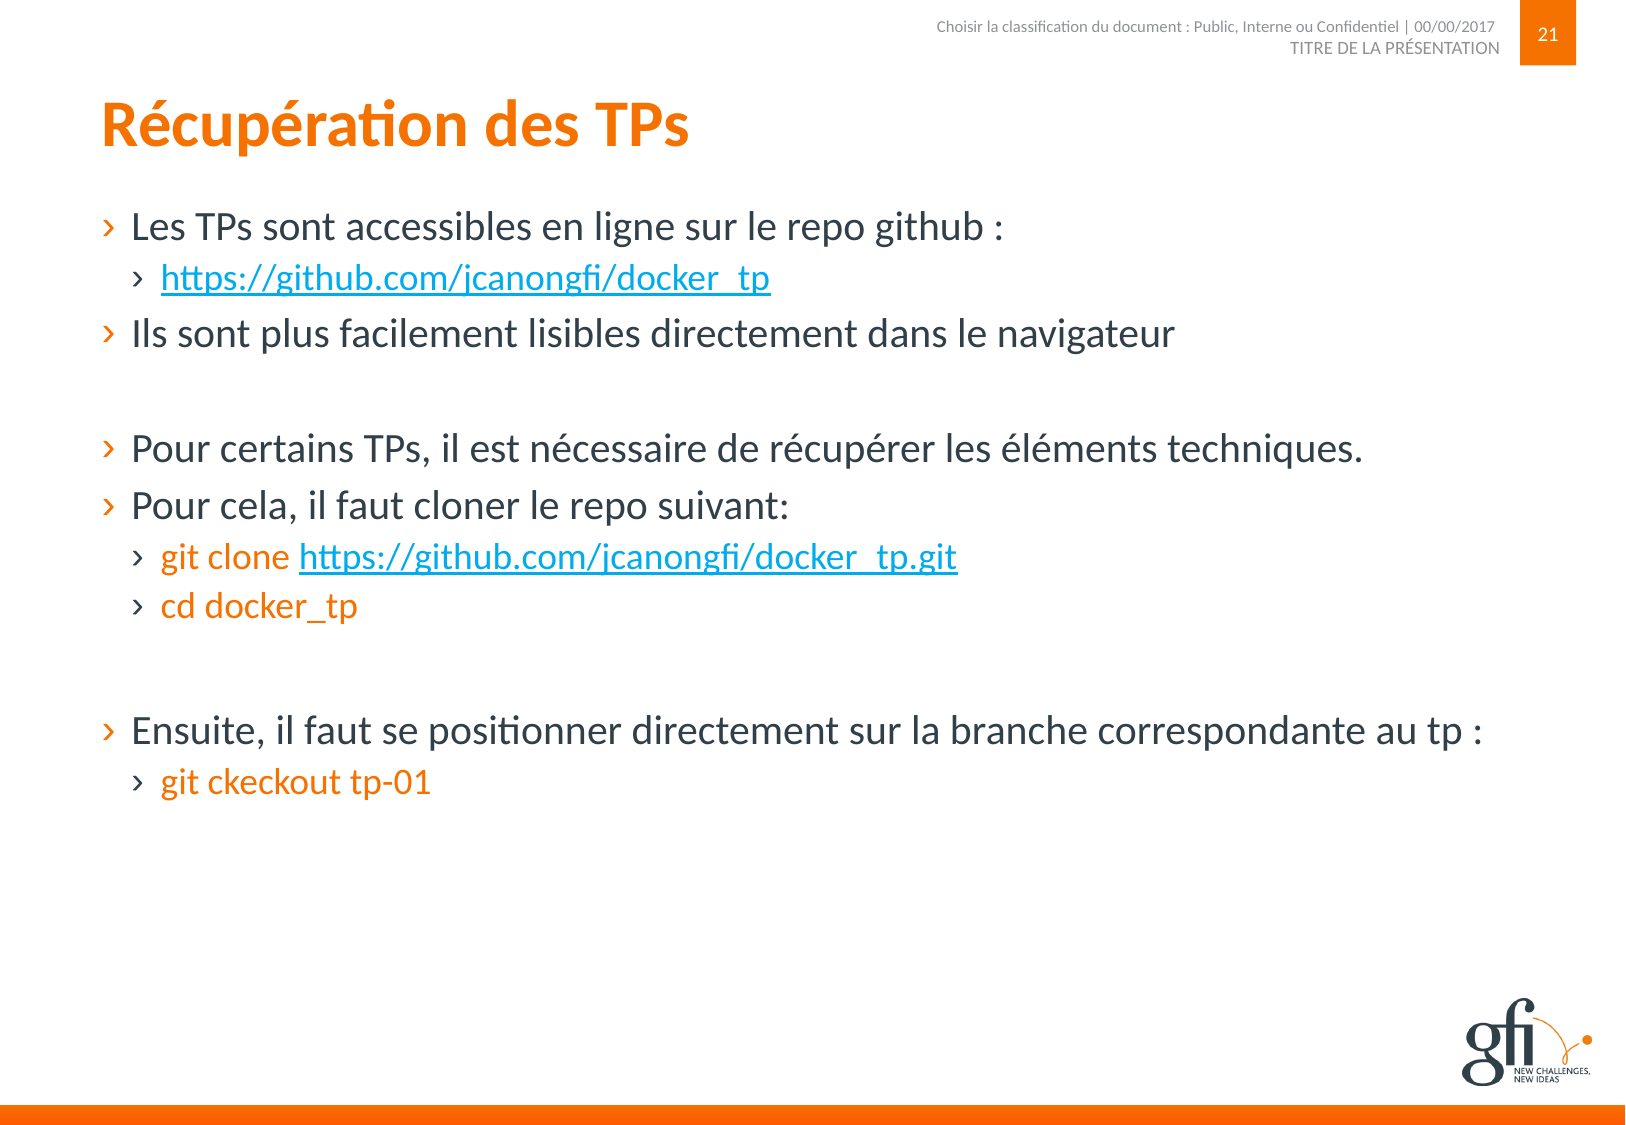

21
TITRE DE LA PRÉSENTATION
Choisir la classification du document : Public, Interne ou Confidentiel | 00/00/2017
# Récupération des TPs
Les TPs sont accessibles en ligne sur le repo github :
https://github.com/jcanongfi/docker_tp
Ils sont plus facilement lisibles directement dans le navigateur

Pour certains TPs, il est nécessaire de récupérer les éléments techniques.
Pour cela, il faut cloner le repo suivant:
git clone https://github.com/jcanongfi/docker_tp.git
cd docker_tp

Ensuite, il faut se positionner directement sur la branche correspondante au tp :
git ckeckout tp-01